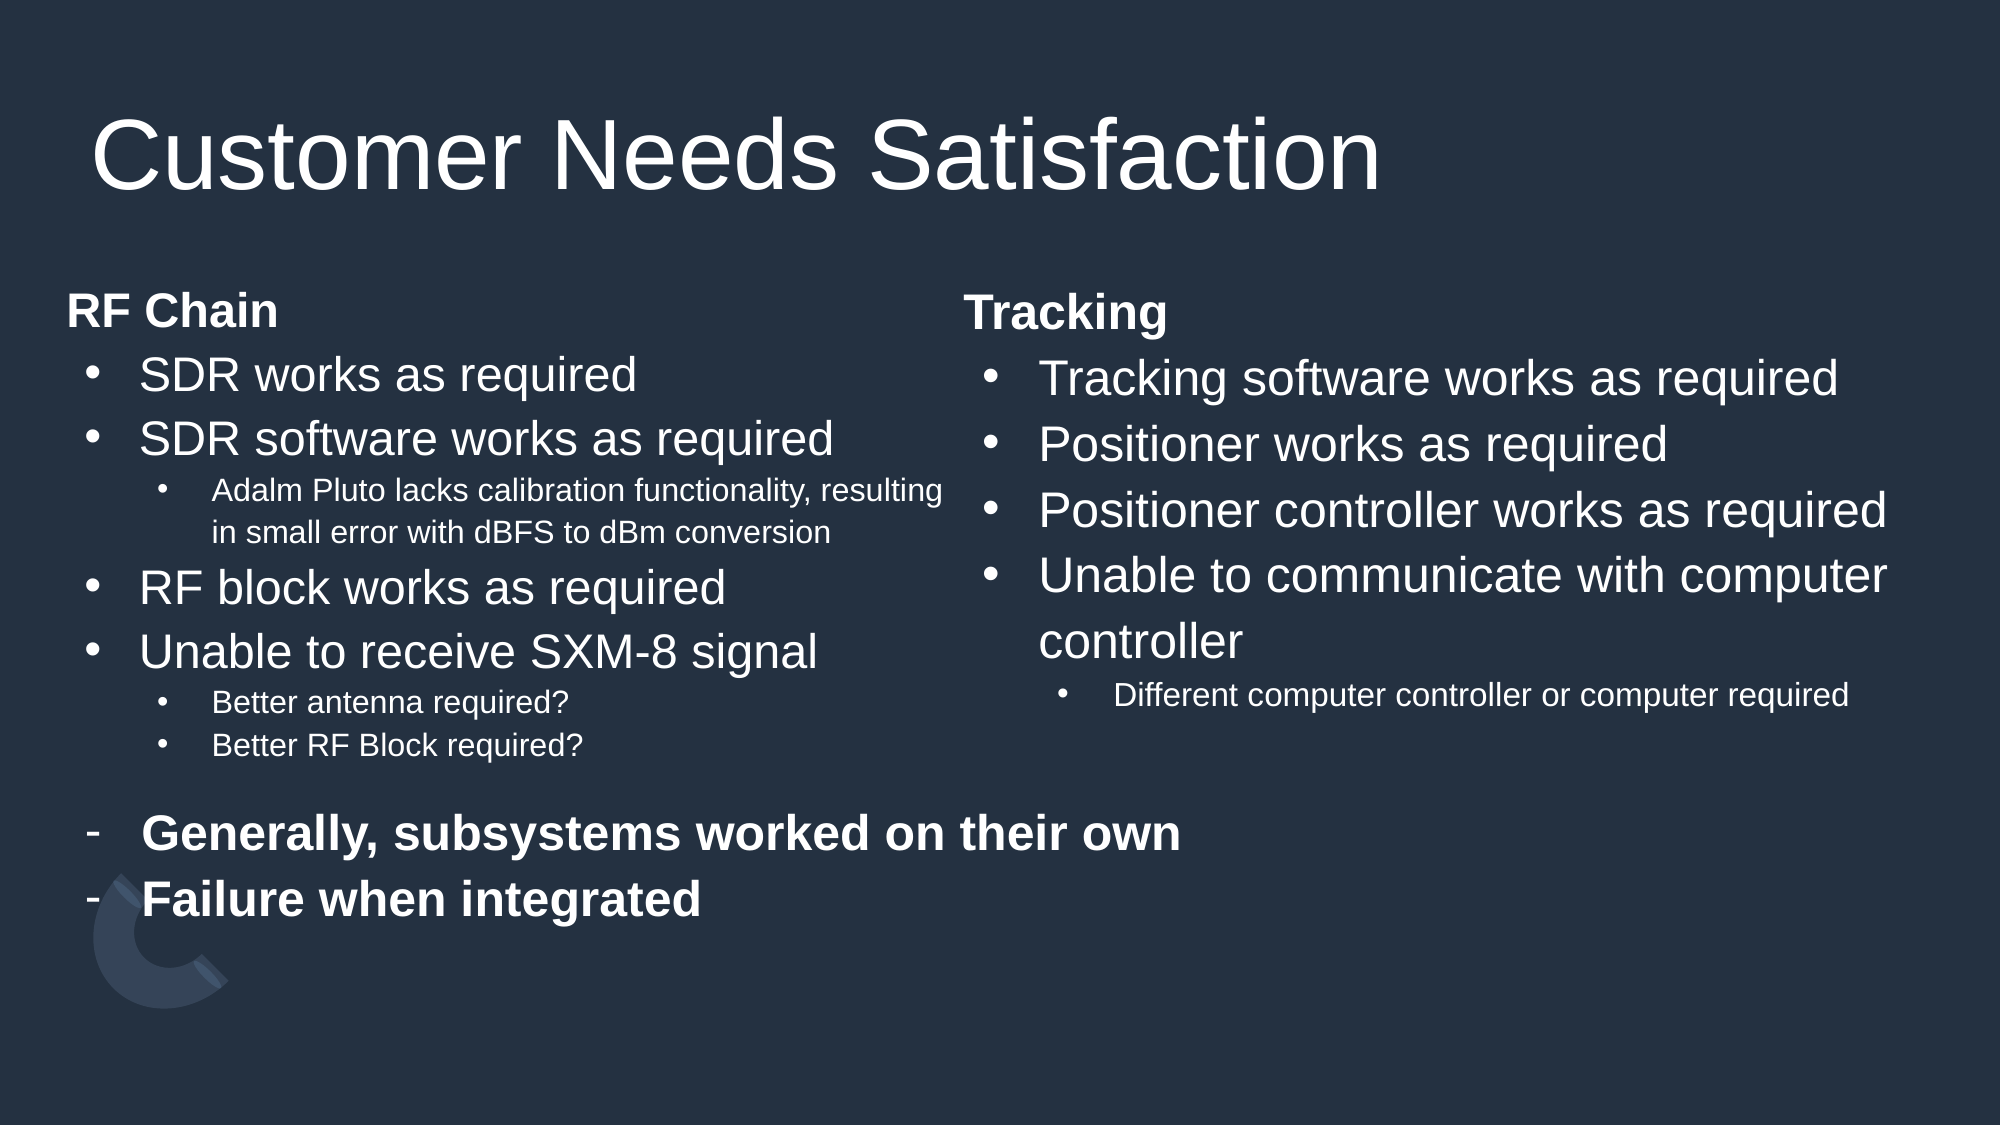

# Customer Needs Satisfaction
RF Chain
SDR works as required
SDR software works as required
Adalm Pluto lacks calibration functionality, resulting in small error with dBFS to dBm conversion
RF block works as required
Unable to receive SXM-8 signal
Better antenna required?
Better RF Block required?
Tracking
Tracking software works as required
Positioner works as required
Positioner controller works as required
Unable to communicate with computer controller
Different computer controller or computer required

Generally, subsystems worked on their own
Failure when integrated